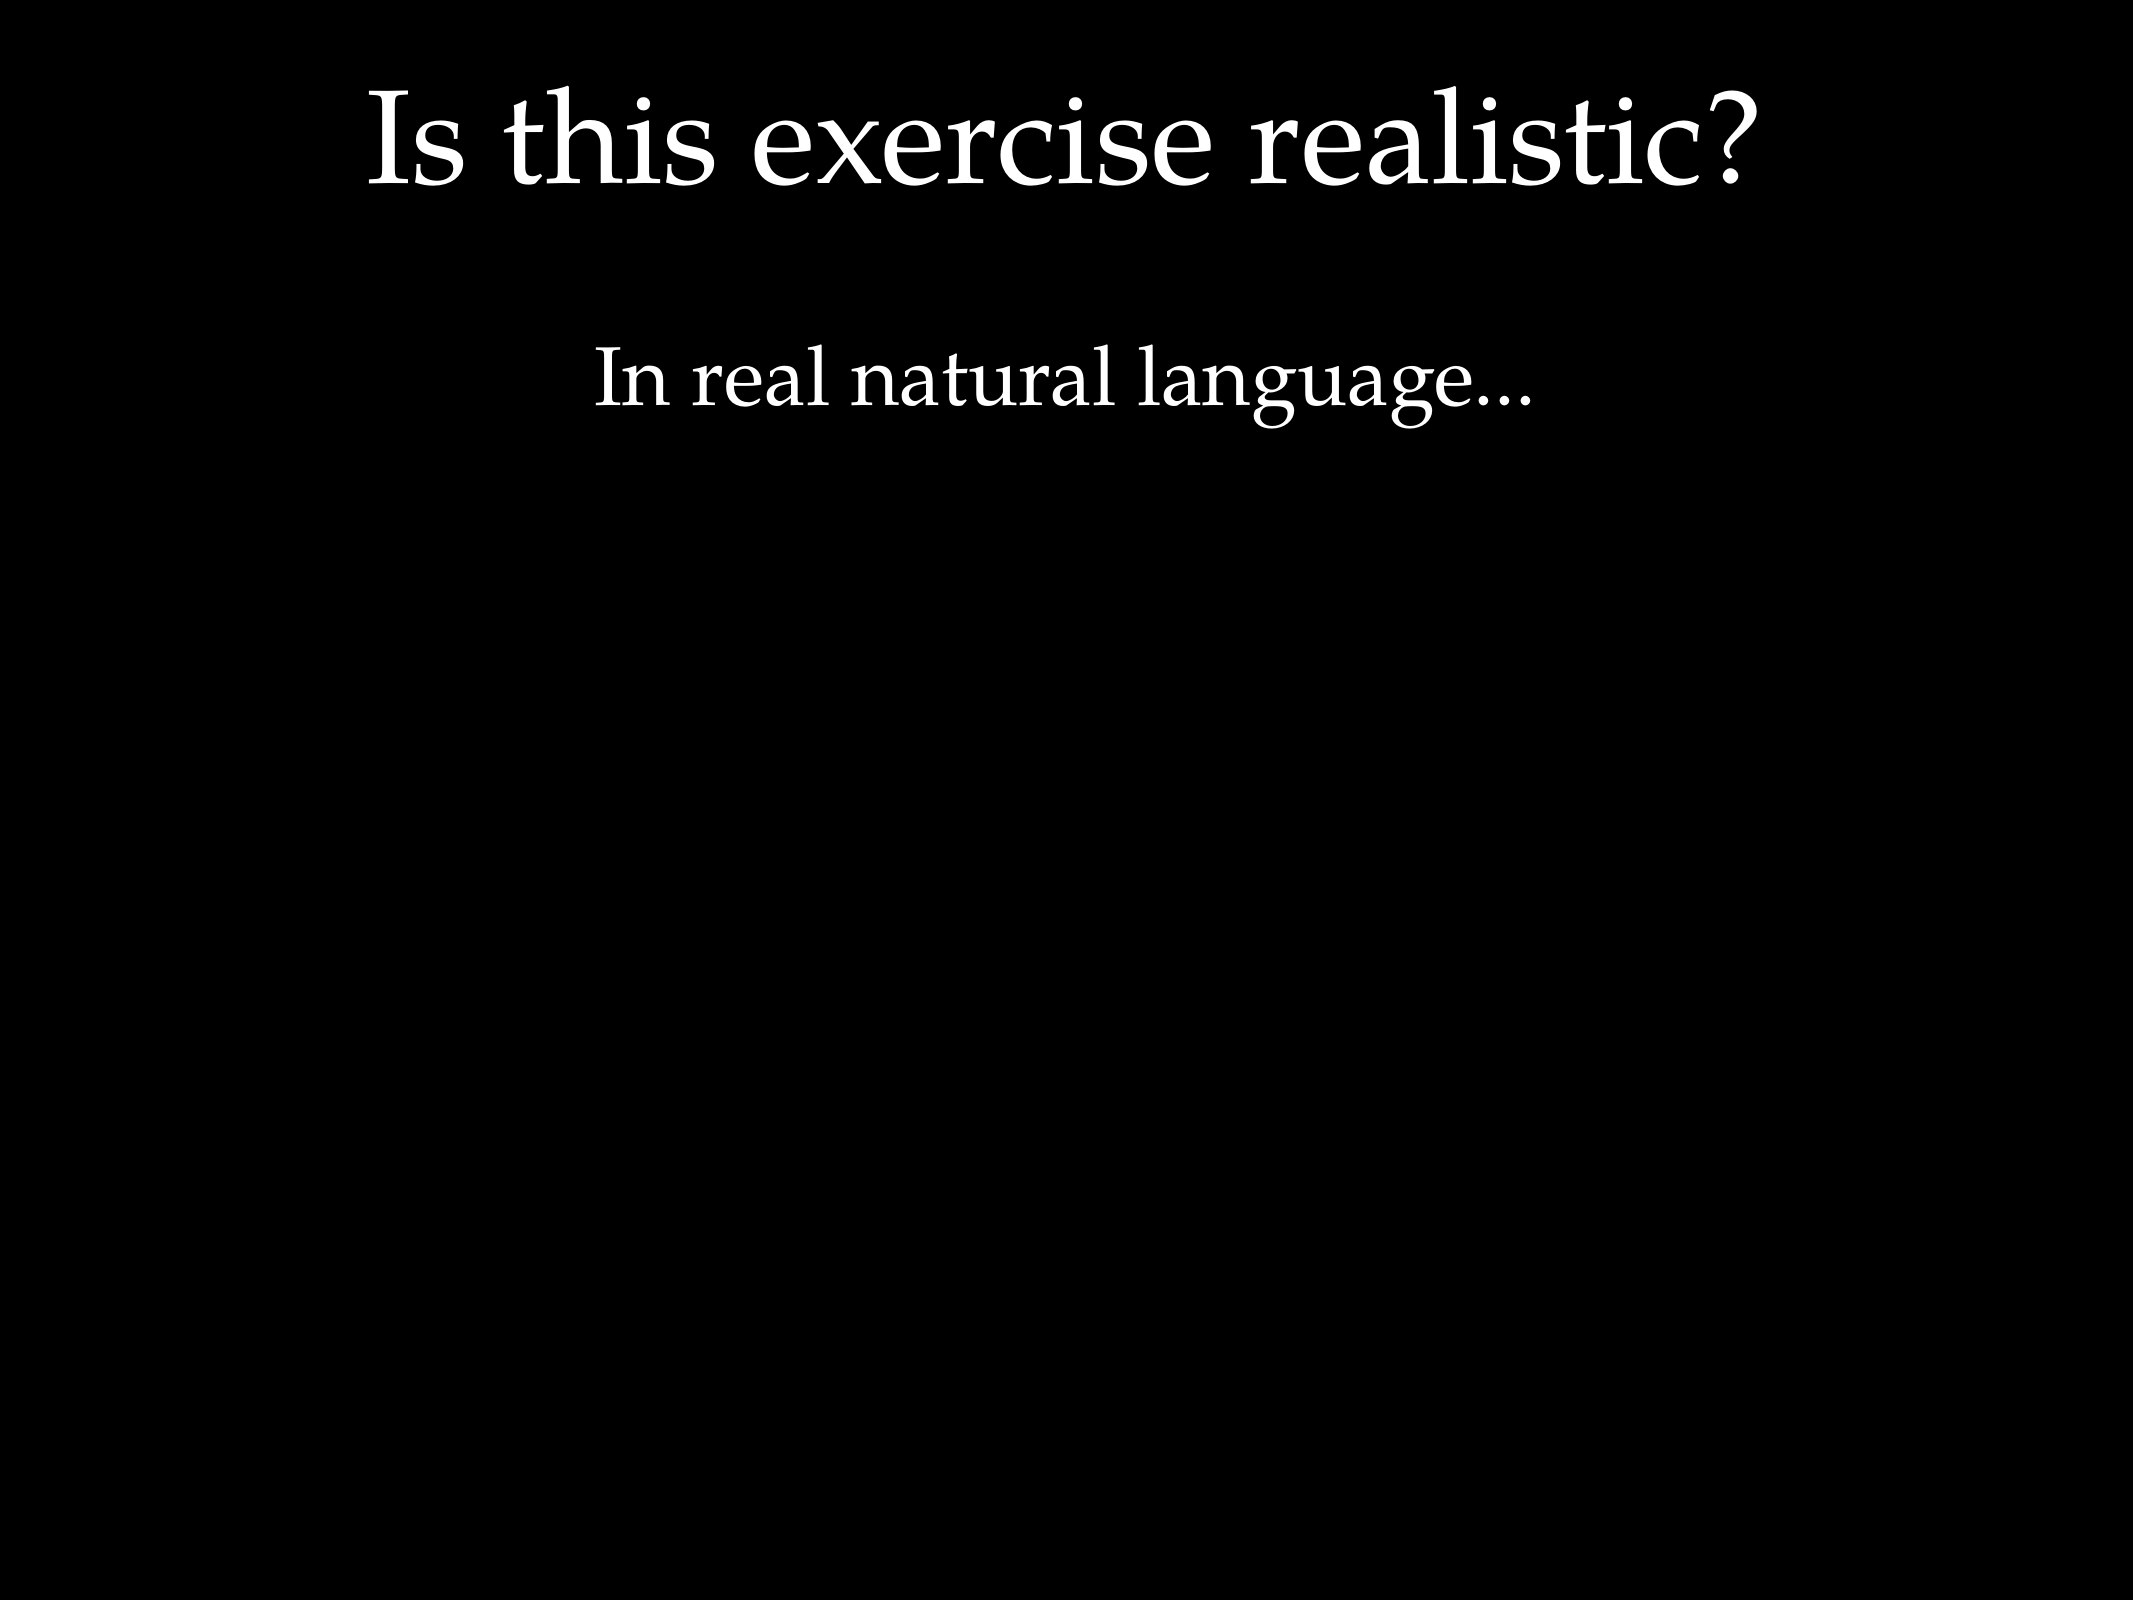

# Is this exercise realistic?
In real natural language...